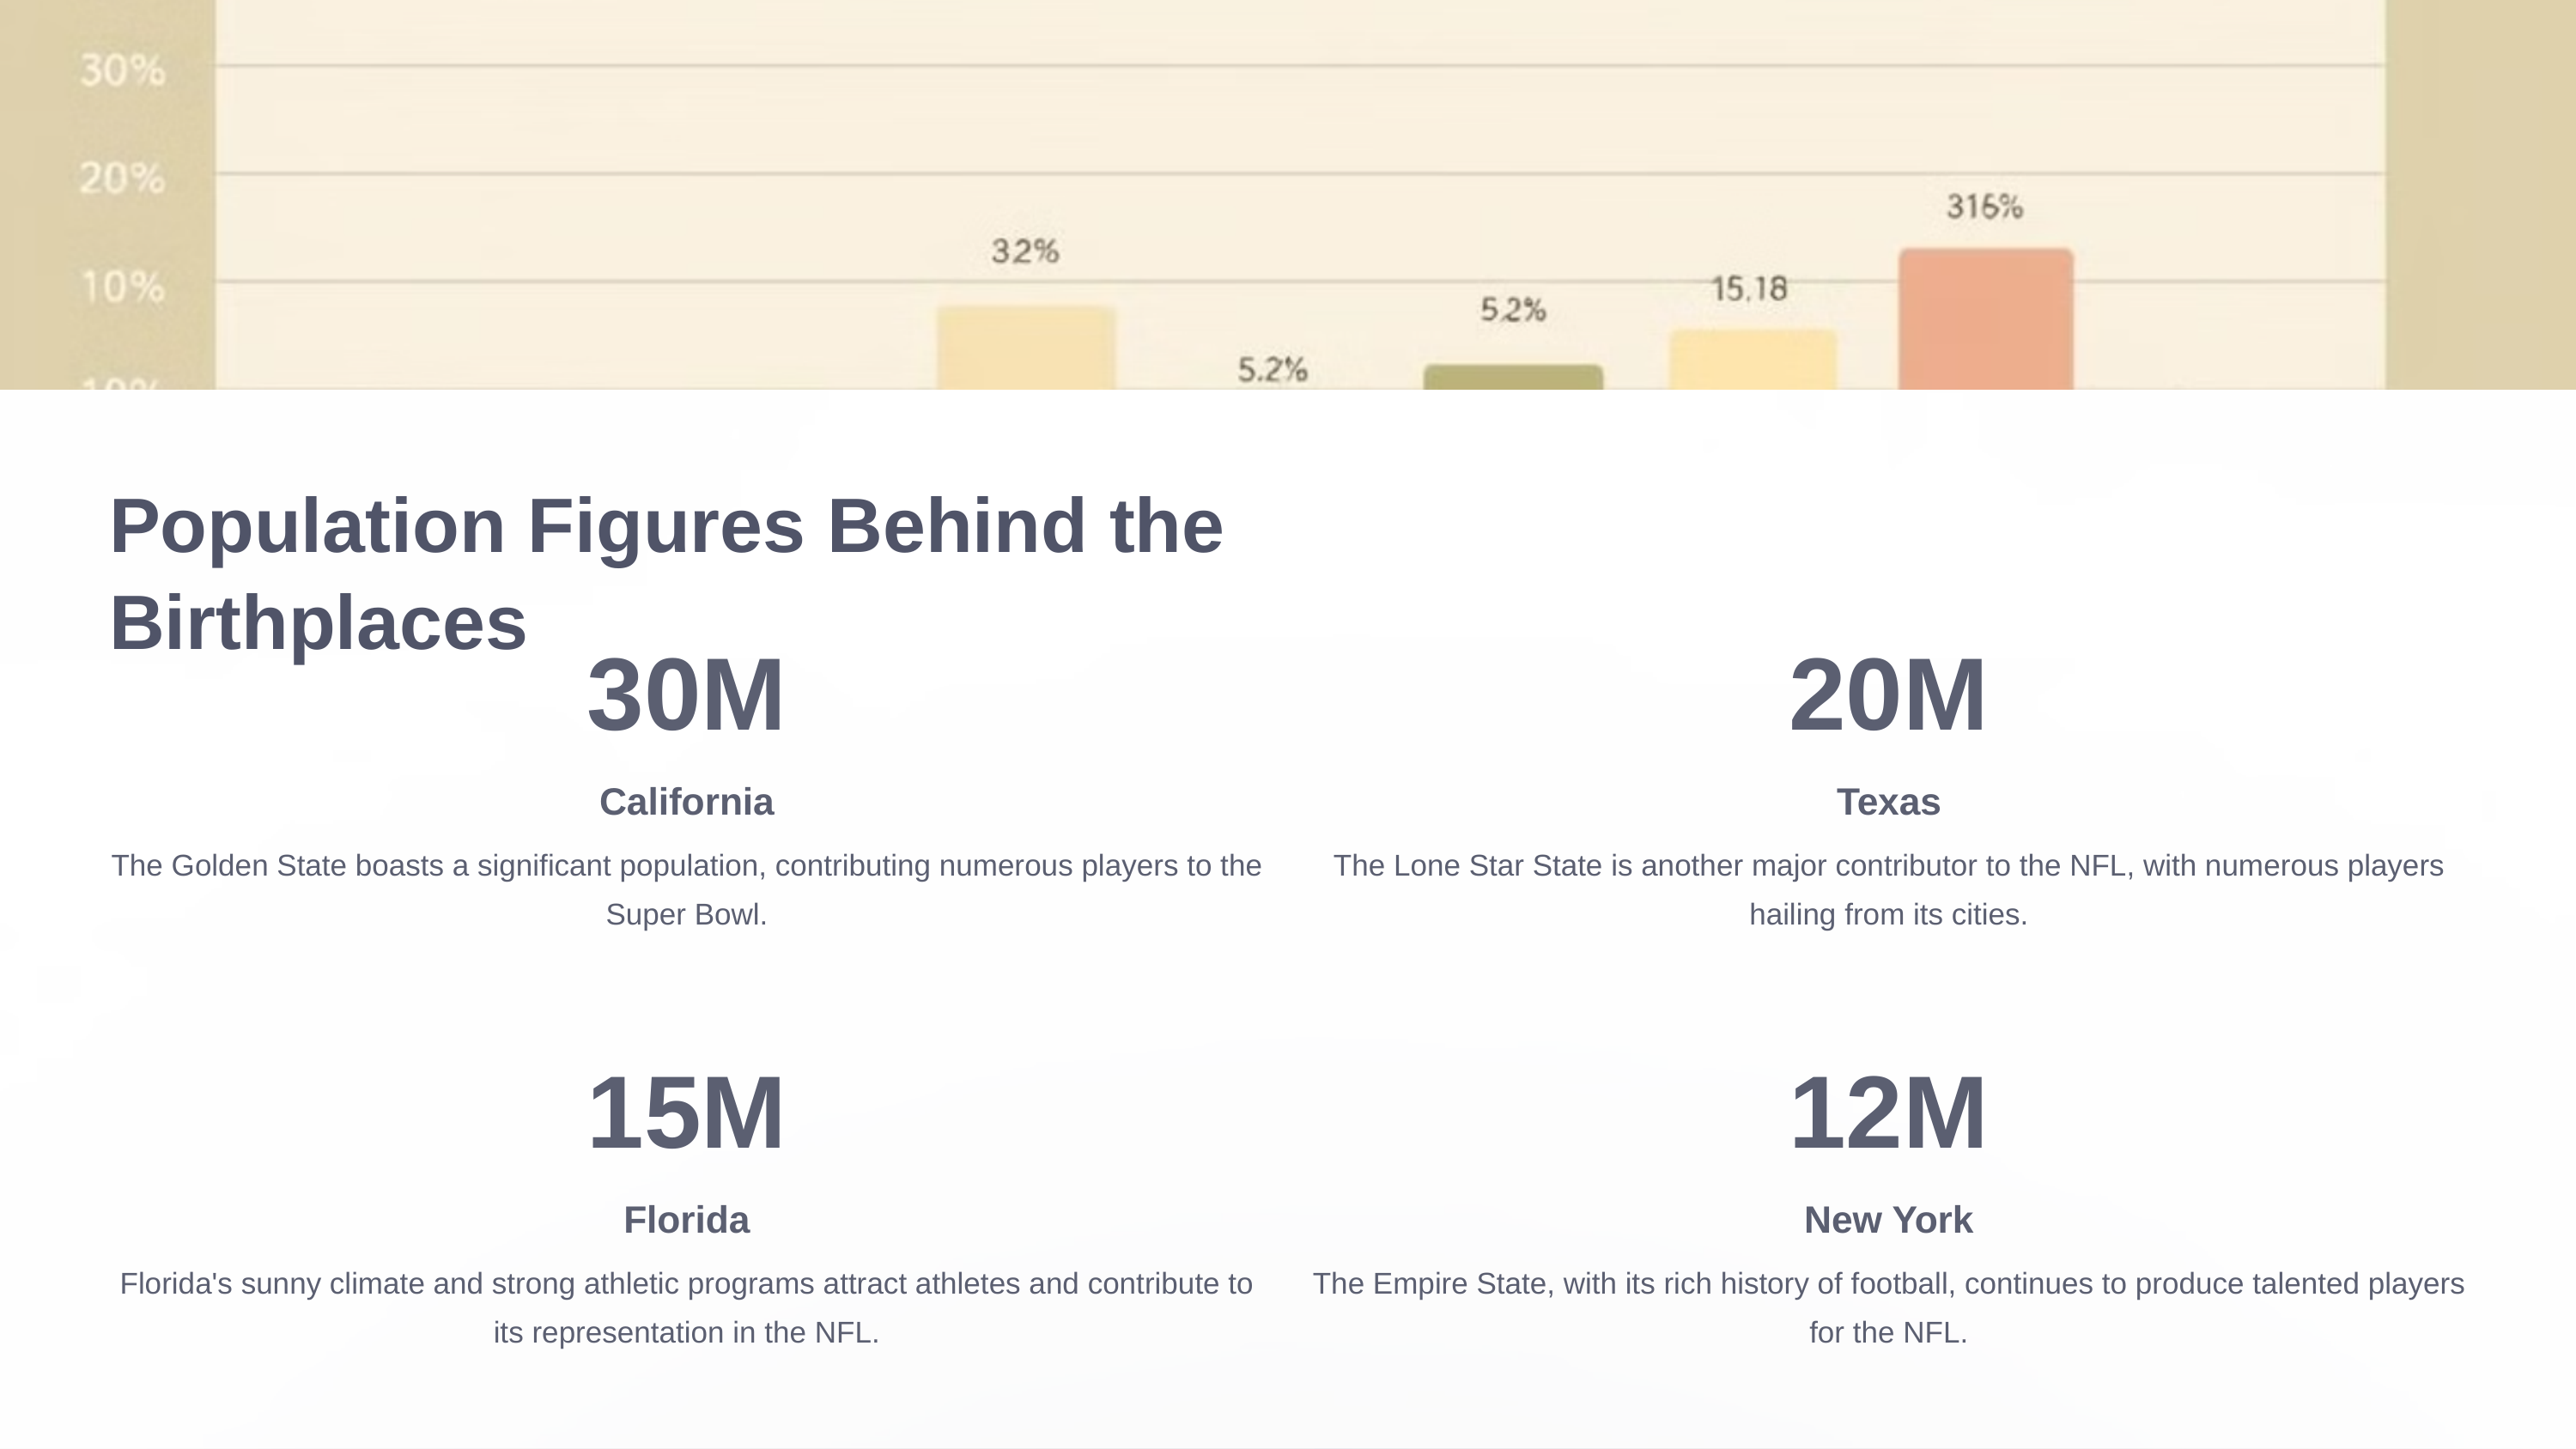

Population Figures Behind the Birthplaces
30M
20M
California
Texas
The Golden State boasts a significant population, contributing numerous players to the Super Bowl.
The Lone Star State is another major contributor to the NFL, with numerous players hailing from its cities.
15M
12M
Florida
New York
Florida's sunny climate and strong athletic programs attract athletes and contribute to its representation in the NFL.
The Empire State, with its rich history of football, continues to produce talented players for the NFL.